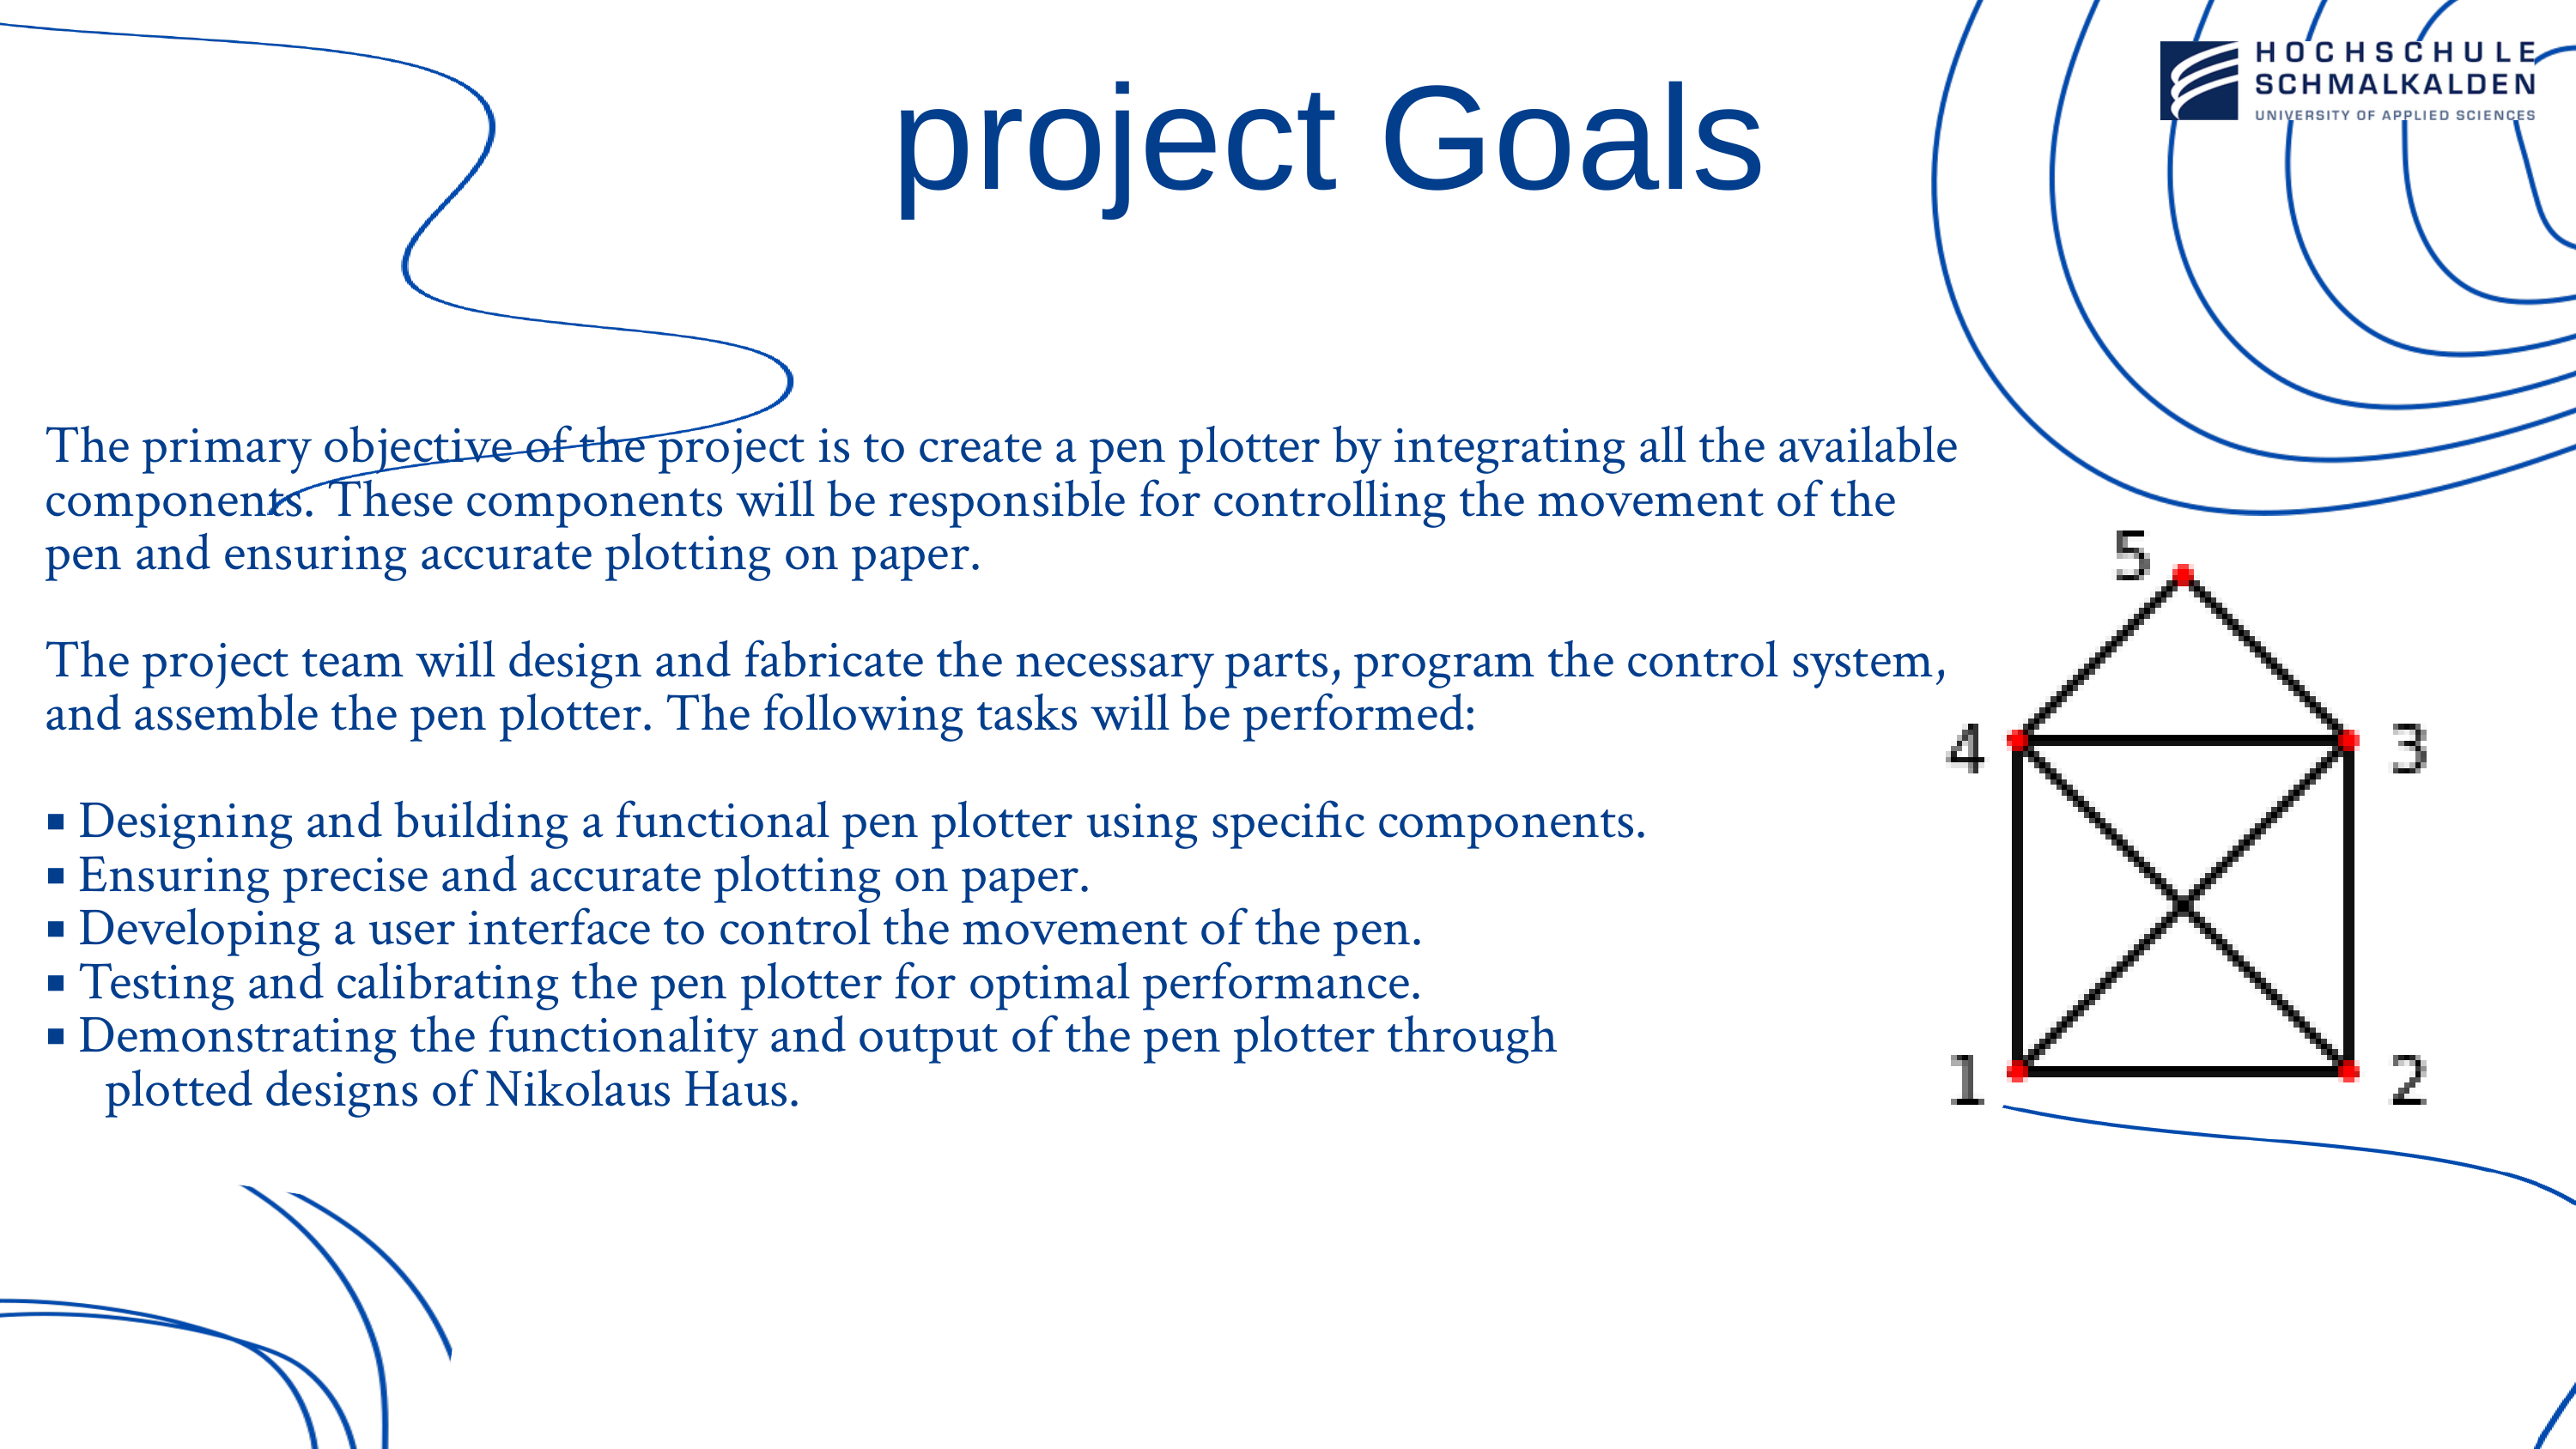

project Goals
The primary objective of the project is to create a pen plotter by integrating all the available components. These components will be responsible for controlling the movement of the pen and ensuring accurate plotting on paper.

The project team will design and fabricate the necessary parts, program the control system, and assemble the pen plotter. The following tasks will be performed:

▪ Designing and building a functional pen plotter using specific components.
▪ Ensuring precise and accurate plotting on paper.
▪ Developing a user interface to control the movement of the pen.
▪ Testing and calibrating the pen plotter for optimal performance.
▪ Demonstrating the functionality and output of the pen plotter through
     plotted designs of Nikolaus Haus.

Nikolaus Haus